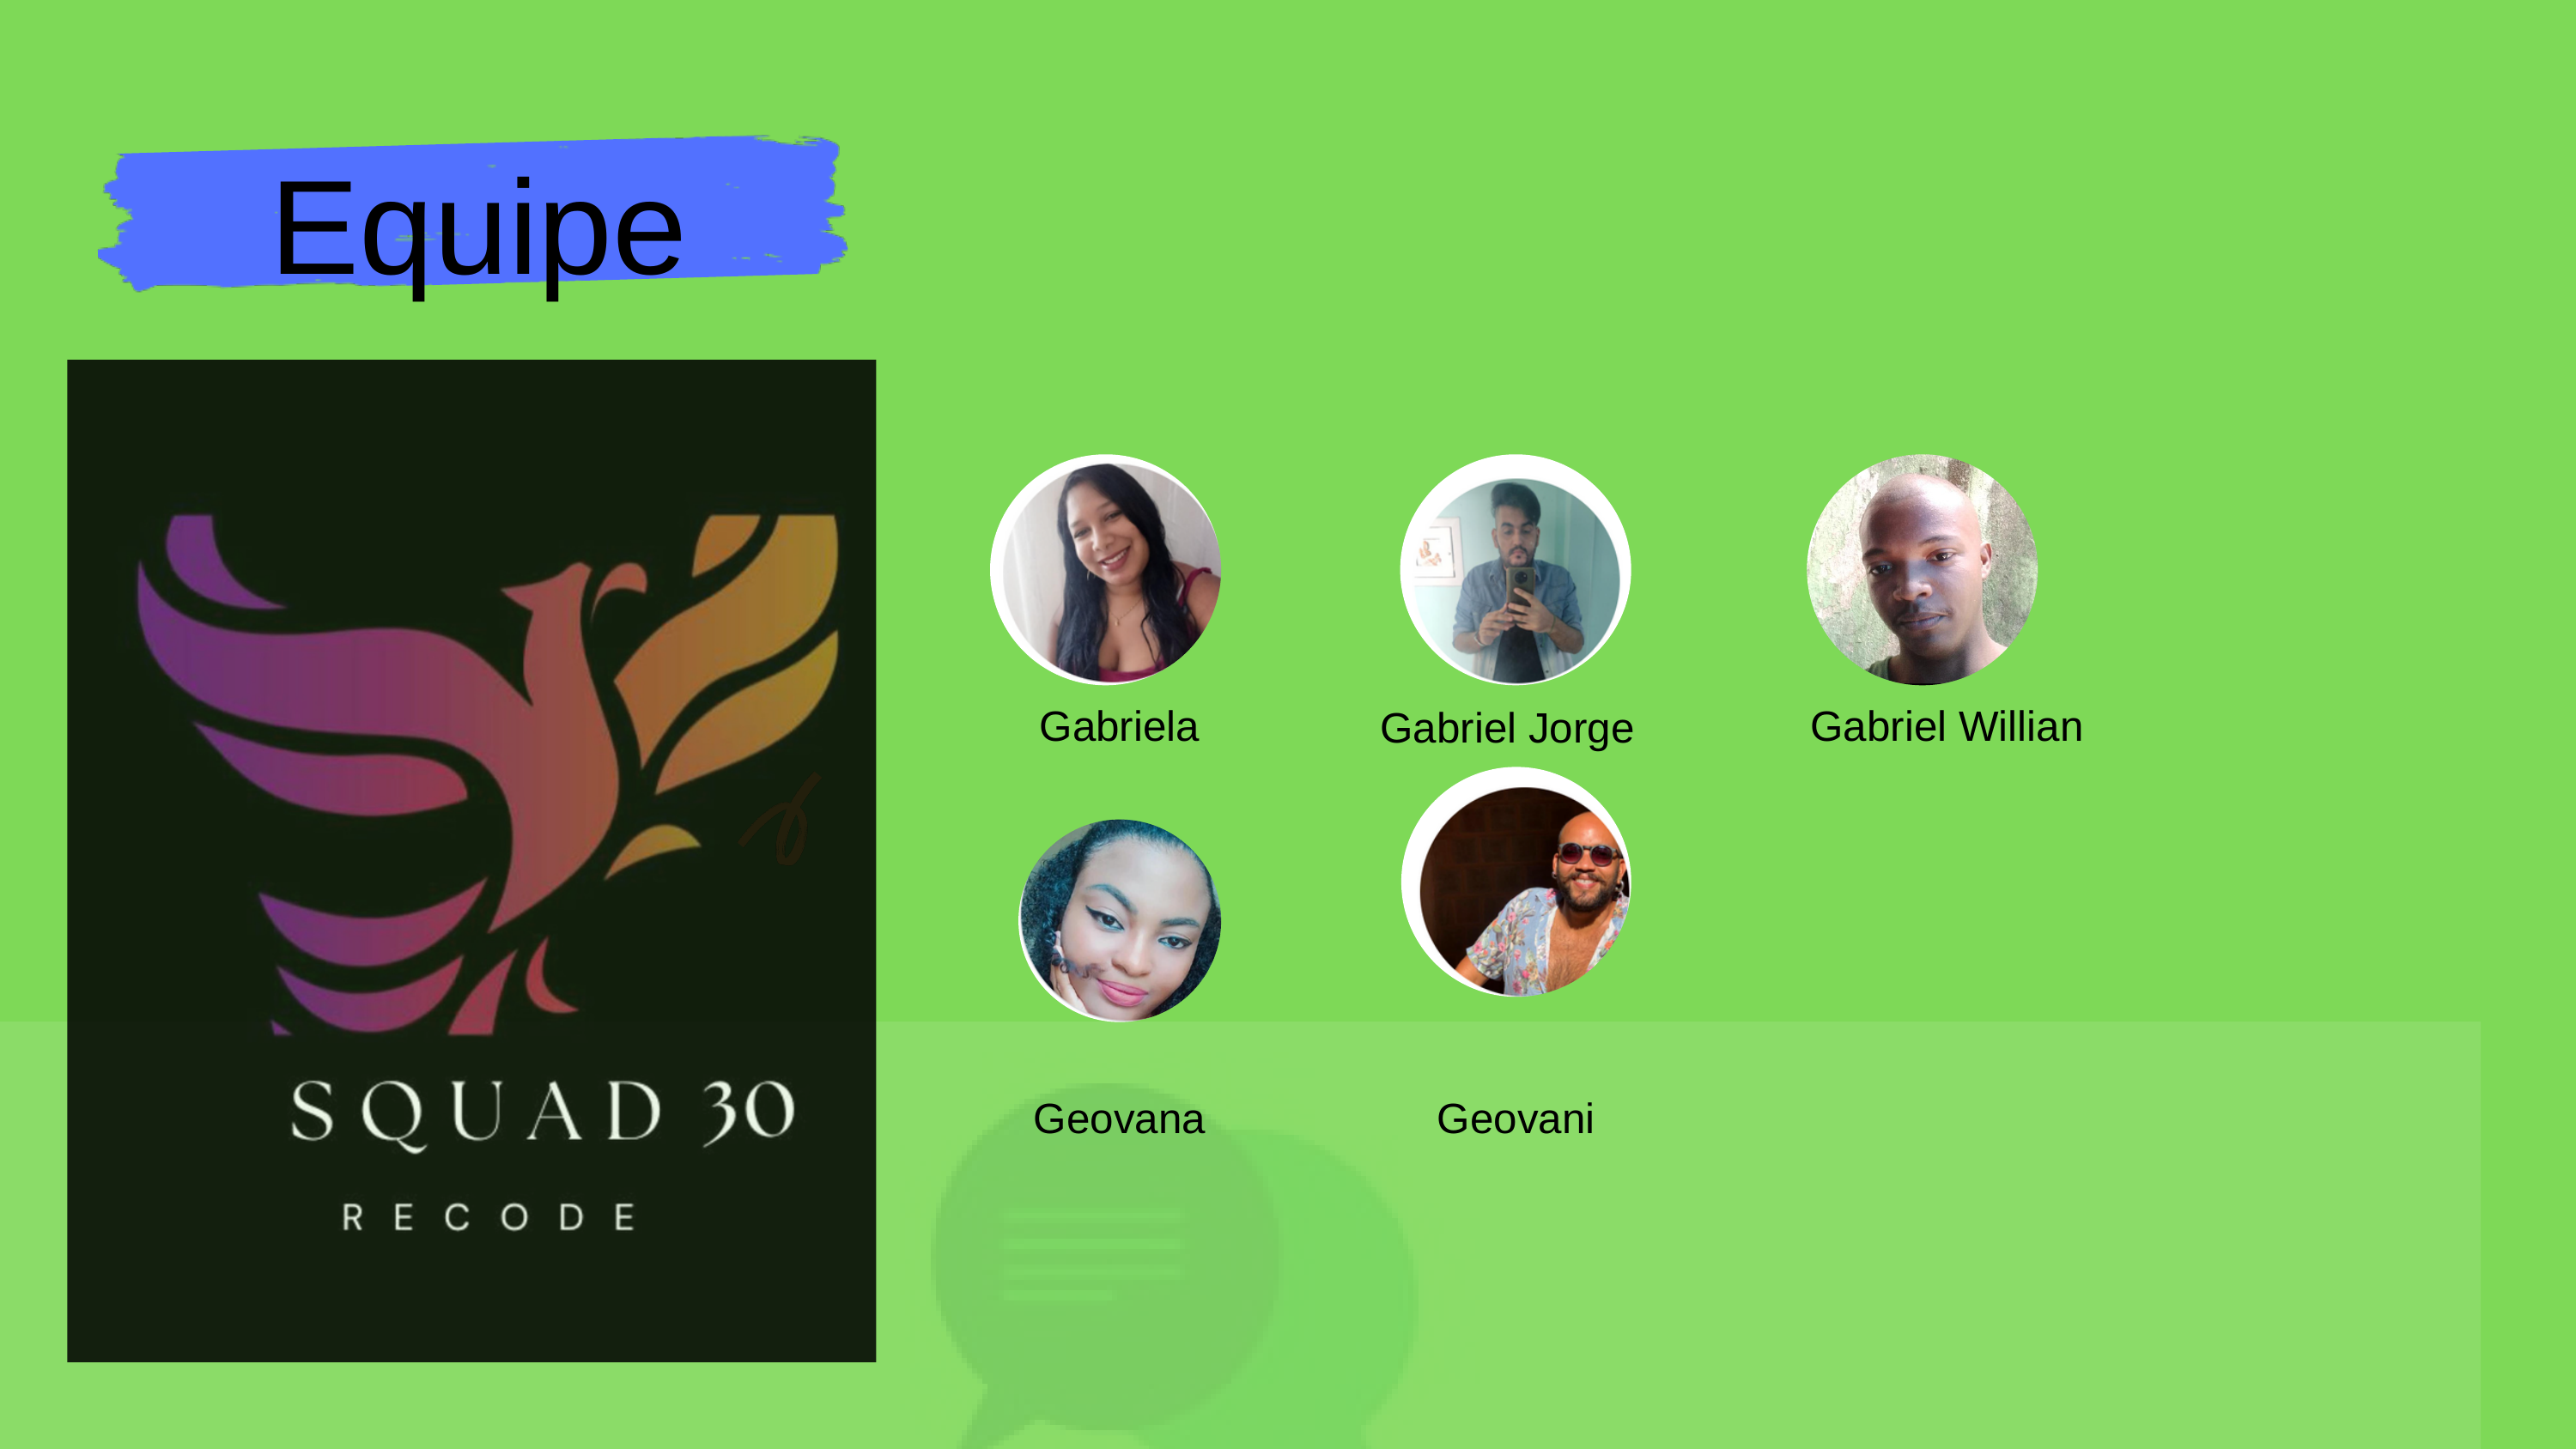

Equipe

Gabriela
Gabriel Willian
Gabriel Jorge

Geovana
Geovani